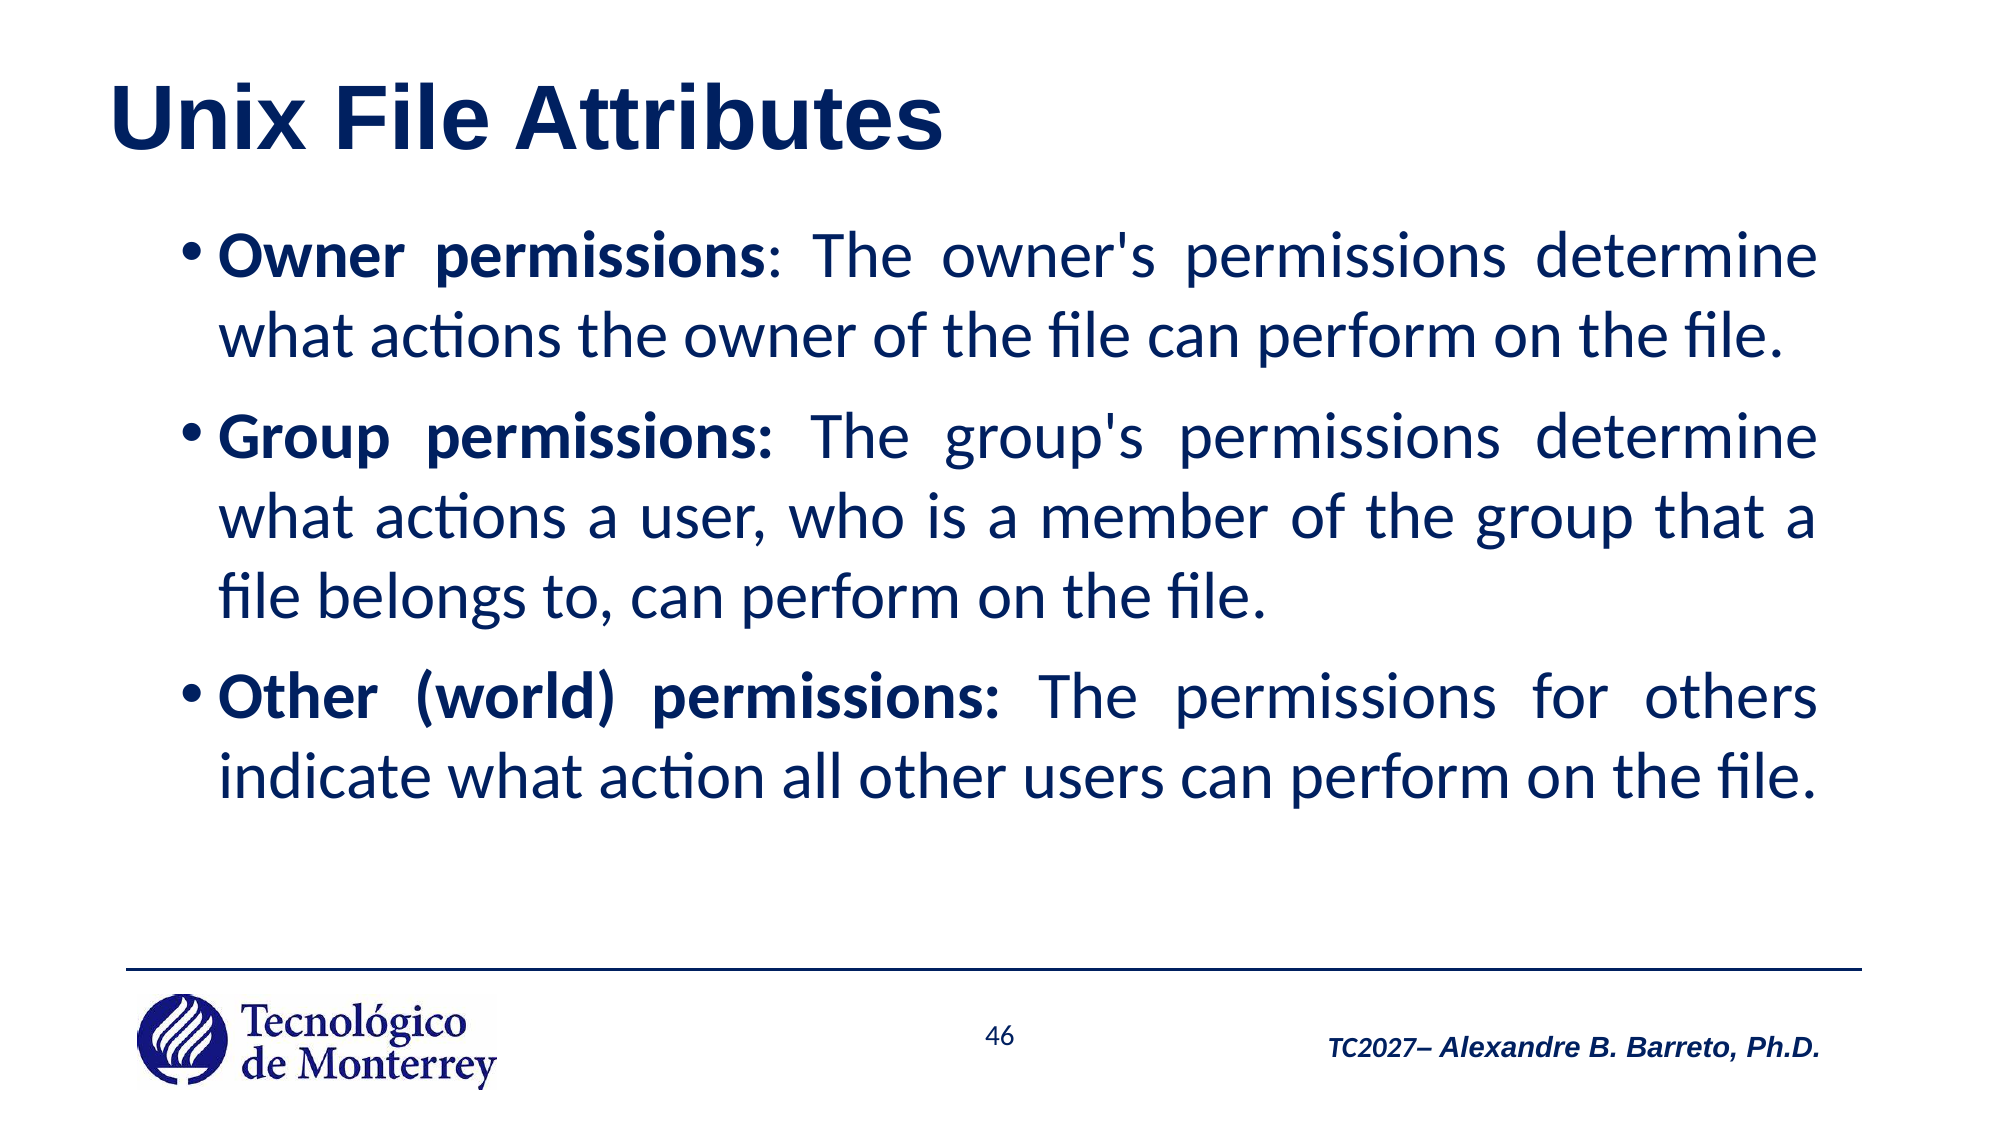

# Unix File Attributes
Owner permissions: The owner's permissions determine what actions the owner of the file can perform on the file.
Group permissions: The group's permissions determine what actions a user, who is a member of the group that a file belongs to, can perform on the file.
Other (world) permissions: The permissions for others indicate what action all other users can perform on the file.